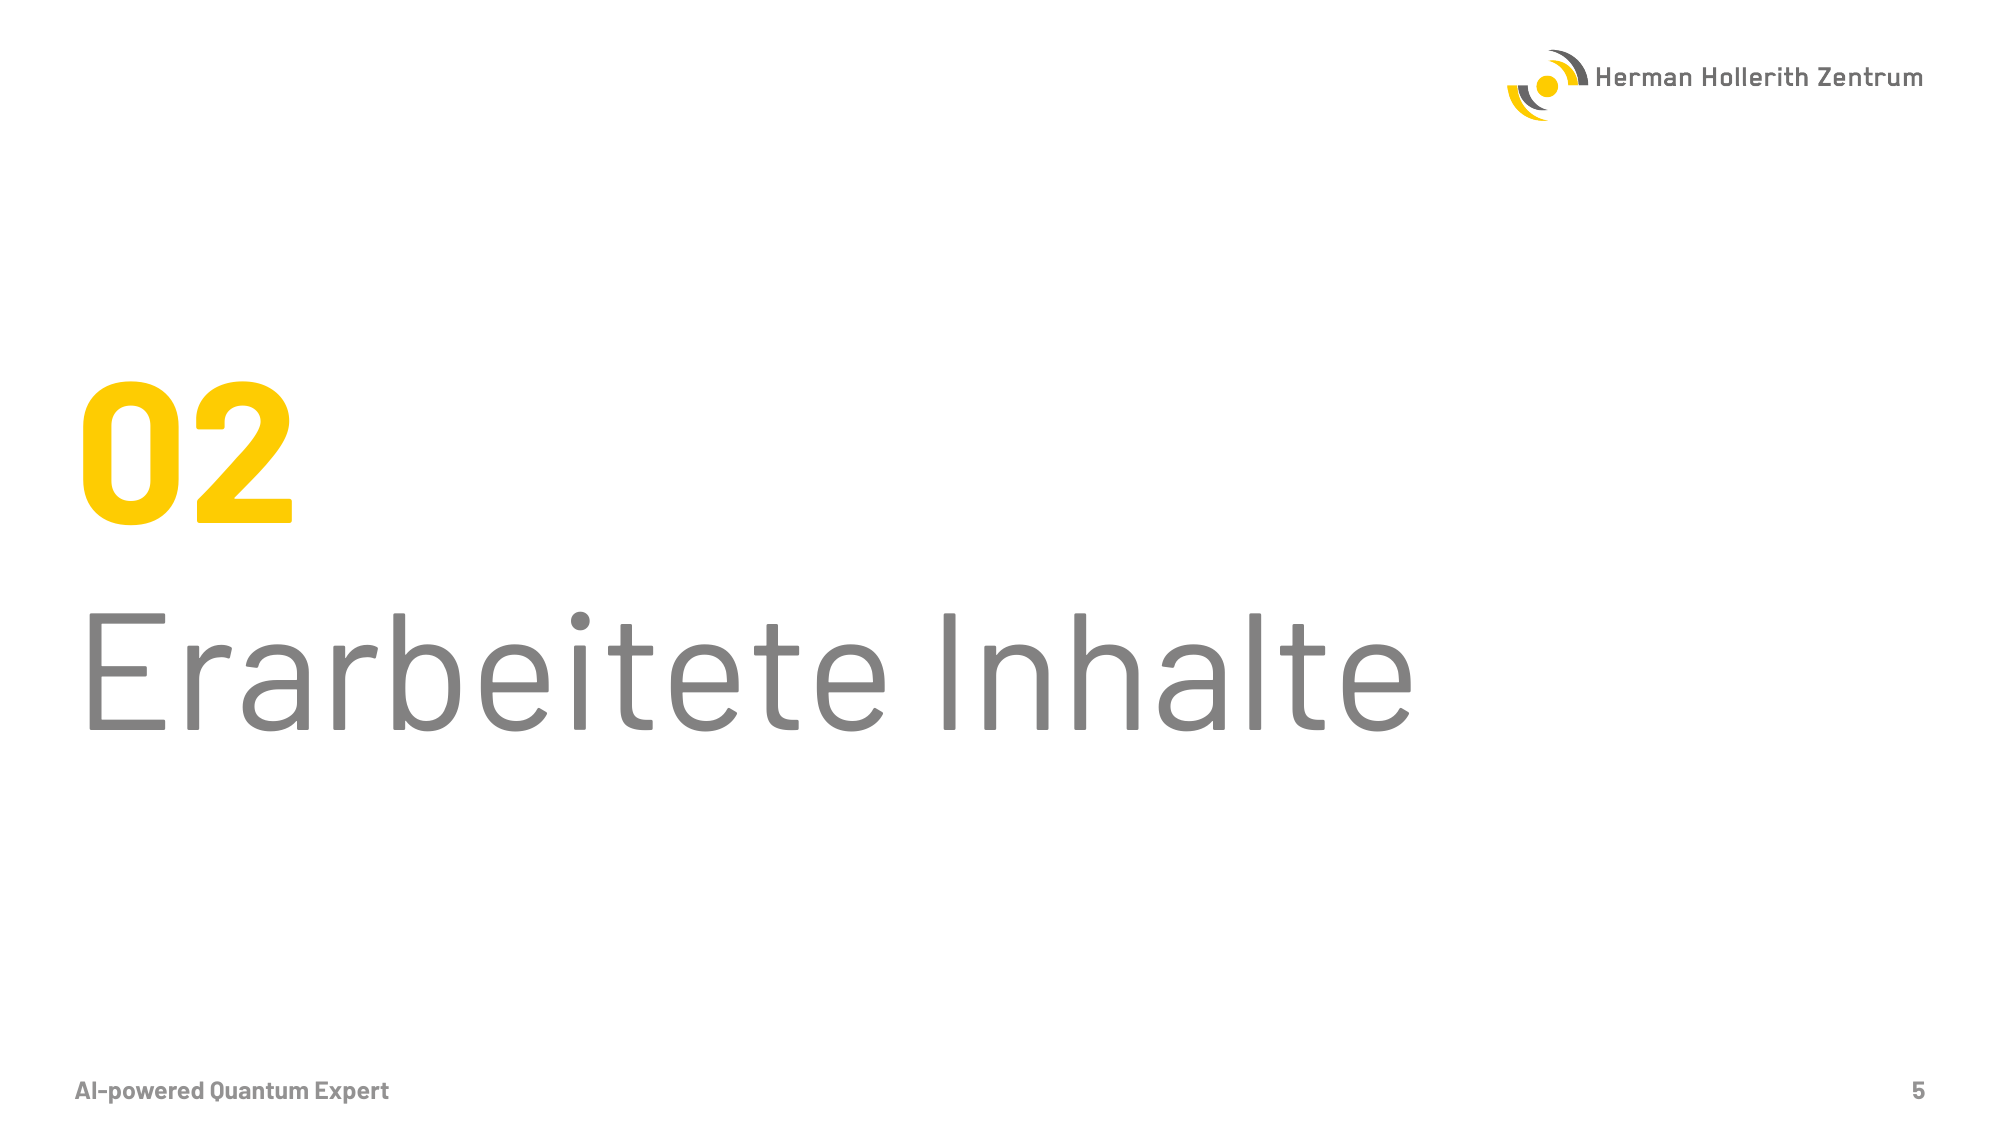

#
02
Erarbeitete Inhalte
AI-powered Quantum Expert
5